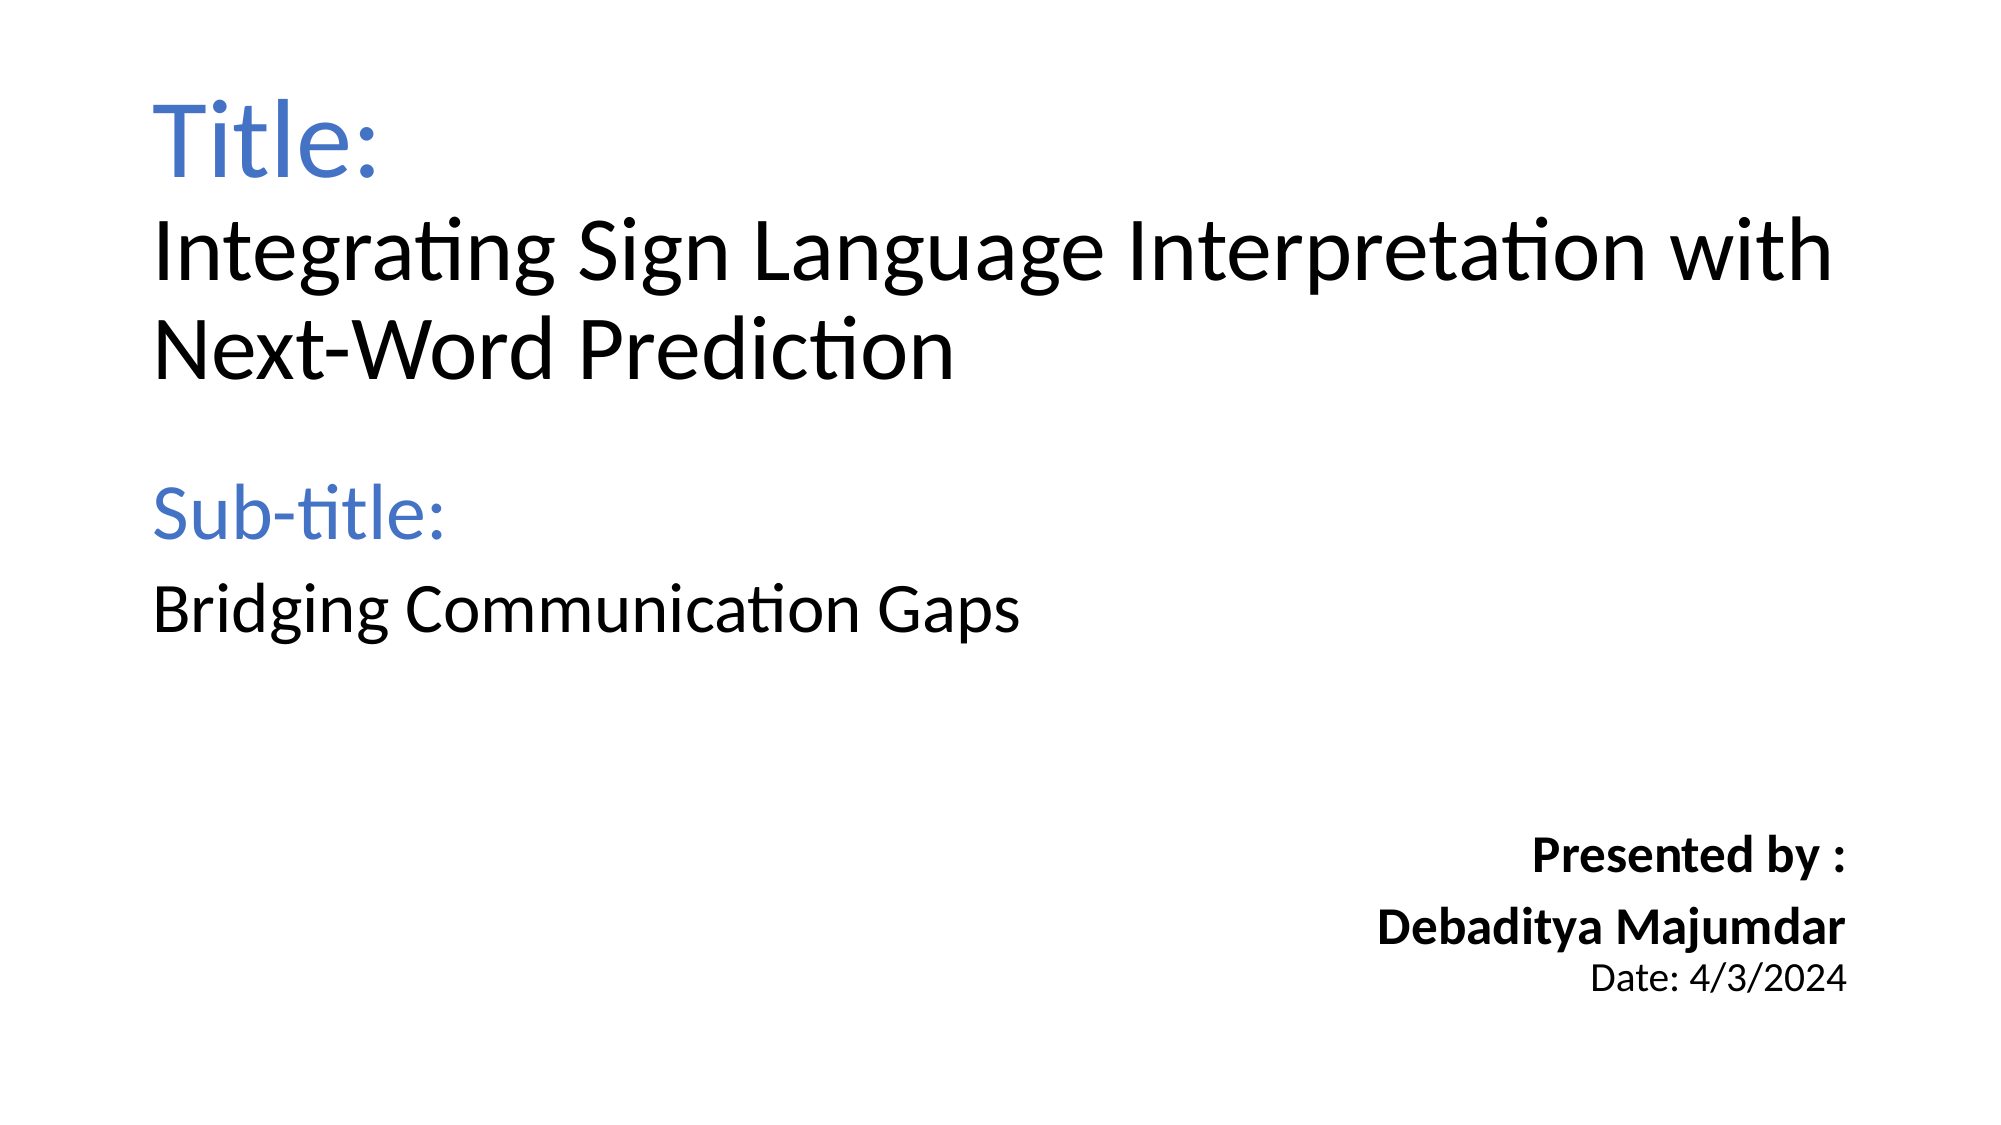

# Title: Integrating Sign Language Interpretation with Next-Word Prediction
Sub-title:
Bridging Communication Gaps

Presented by :
Debaditya Majumdar
Date: 4/3/2024